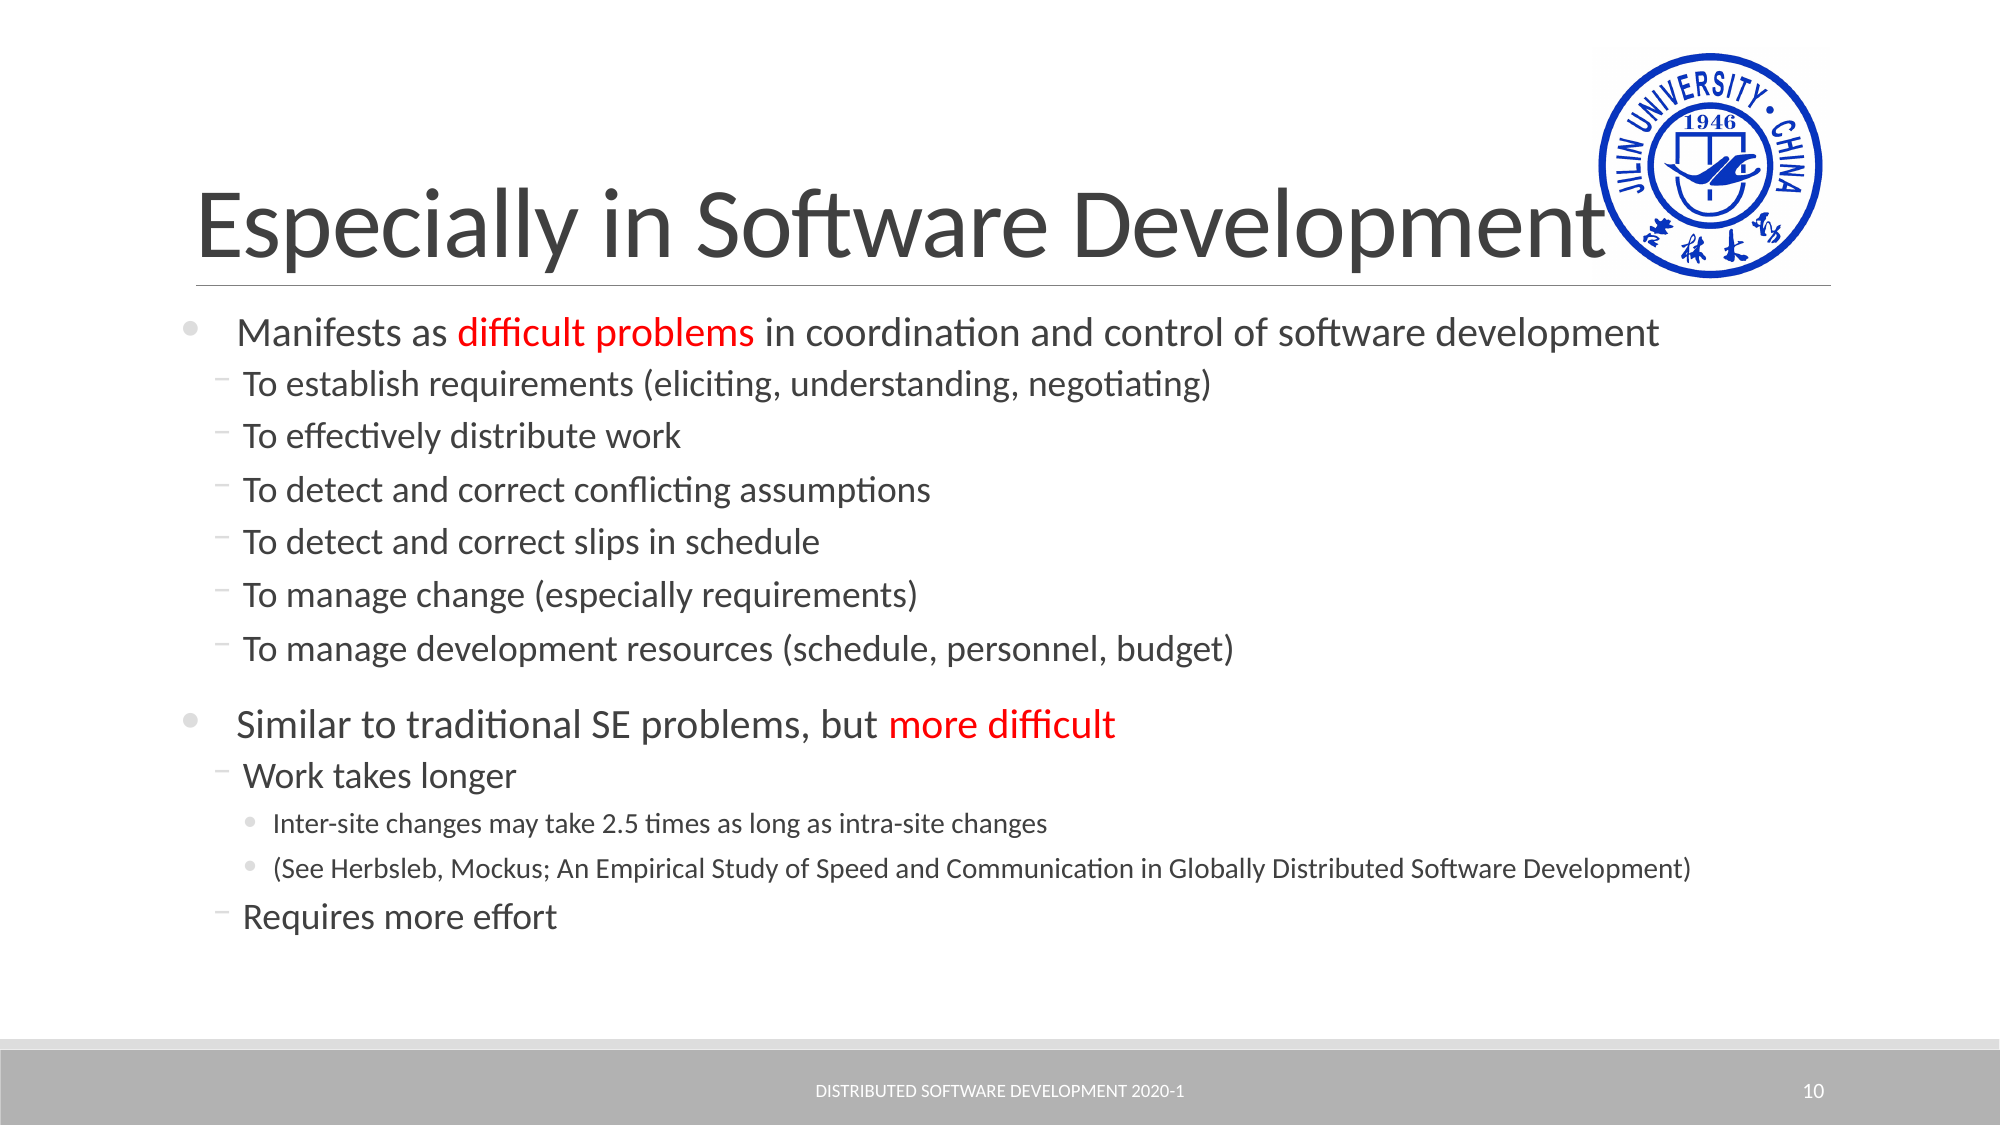

# Especially in Software Development
Manifests as difficult problems in coordination and control of software development
To establish requirements (eliciting, understanding, negotiating)
To effectively distribute work
To detect and correct conflicting assumptions
To detect and correct slips in schedule
To manage change (especially requirements)
To manage development resources (schedule, personnel, budget)
Similar to traditional SE problems, but more difficult
Work takes longer
Inter-site changes may take 2.5 times as long as intra-site changes
(See Herbsleb, Mockus; An Empirical Study of Speed and Communication in Globally Distributed Software Development)
Requires more effort
Distributed Software Development 2020-1
10